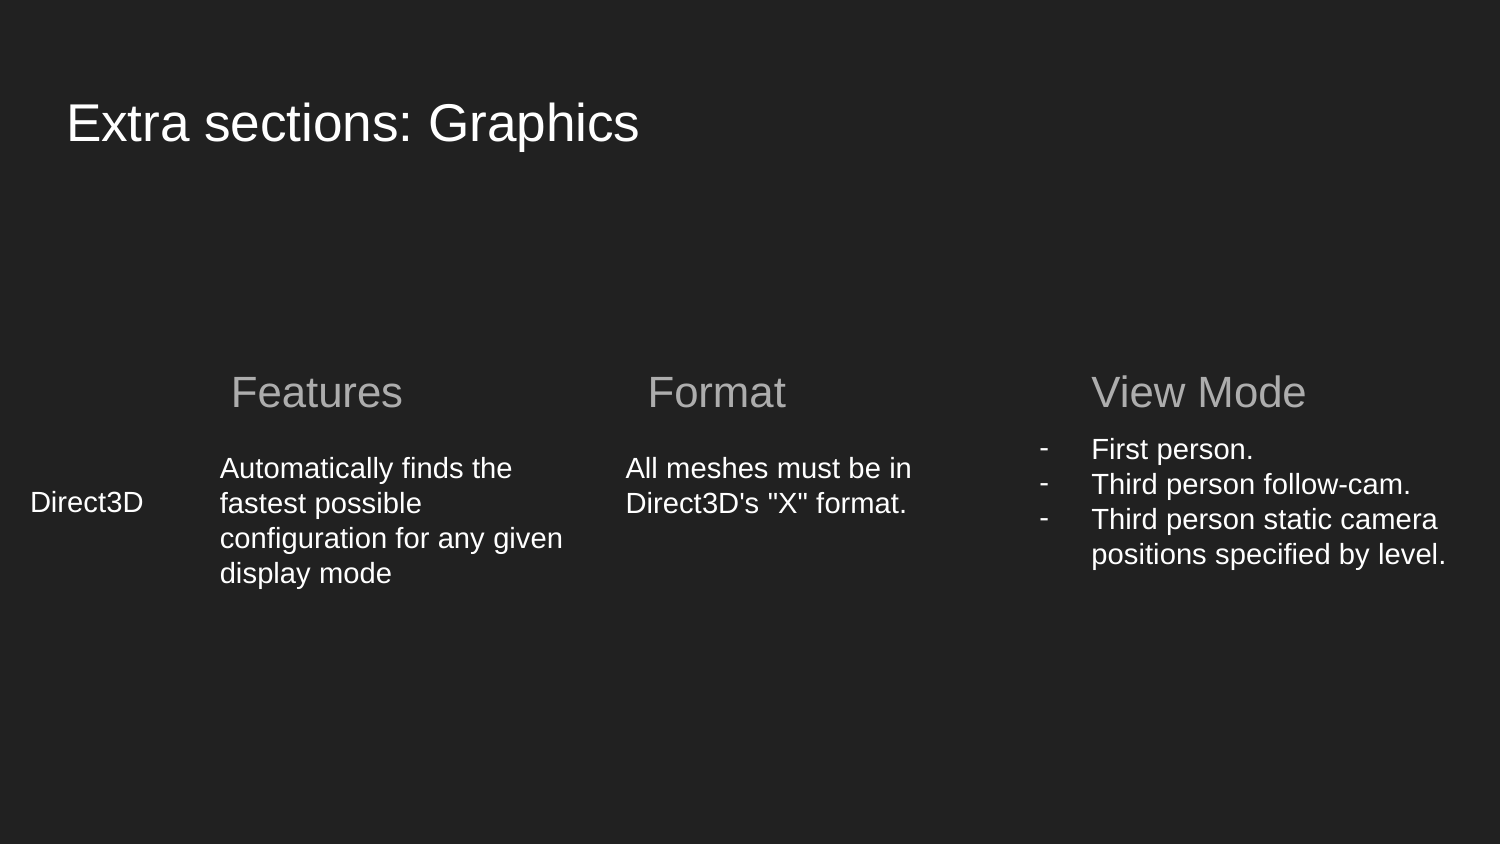

# Extra sections: Graphics
Features                    Format                         View Mode
First person.
Third person follow-cam.
Third person static camera positions specified by level.
Automatically finds the fastest possible configuration for any given display mode
All meshes must be in Direct3D's "X" format.
Direct3D